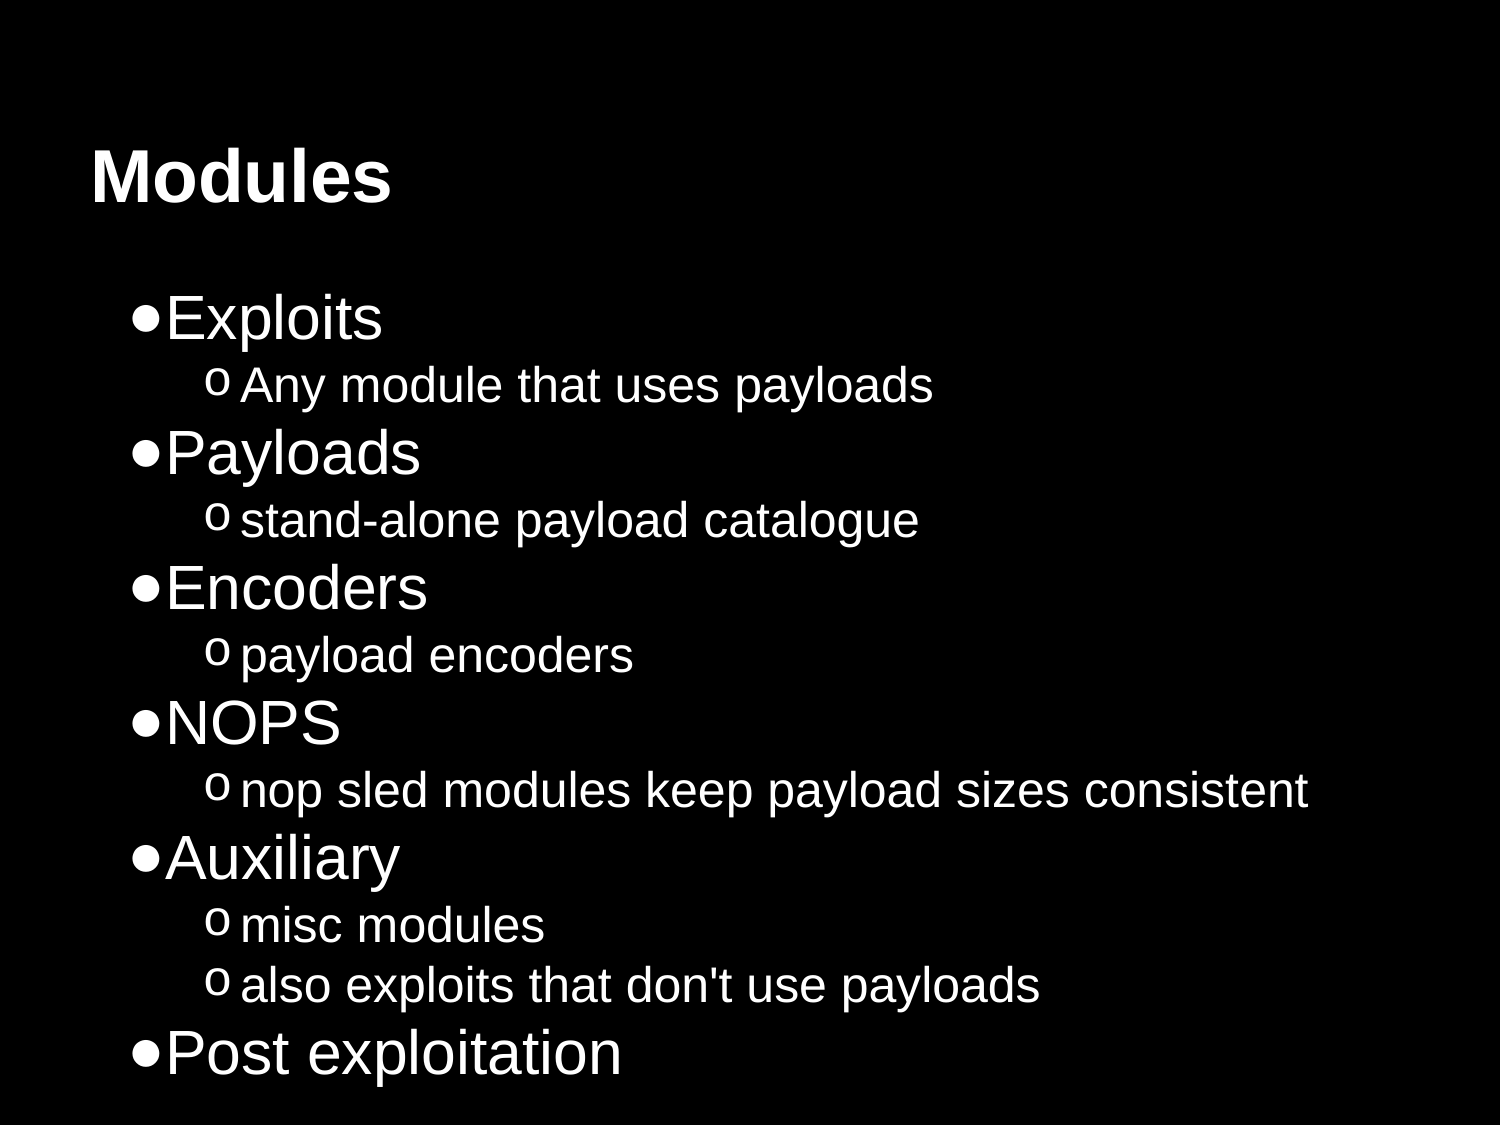

# Modules
Exploits
Any module that uses payloads
Payloads
stand-alone payload catalogue
Encoders
payload encoders
NOPS
nop sled modules keep payload sizes consistent
Auxiliary
misc modules
also exploits that don't use payloads
Post exploitation